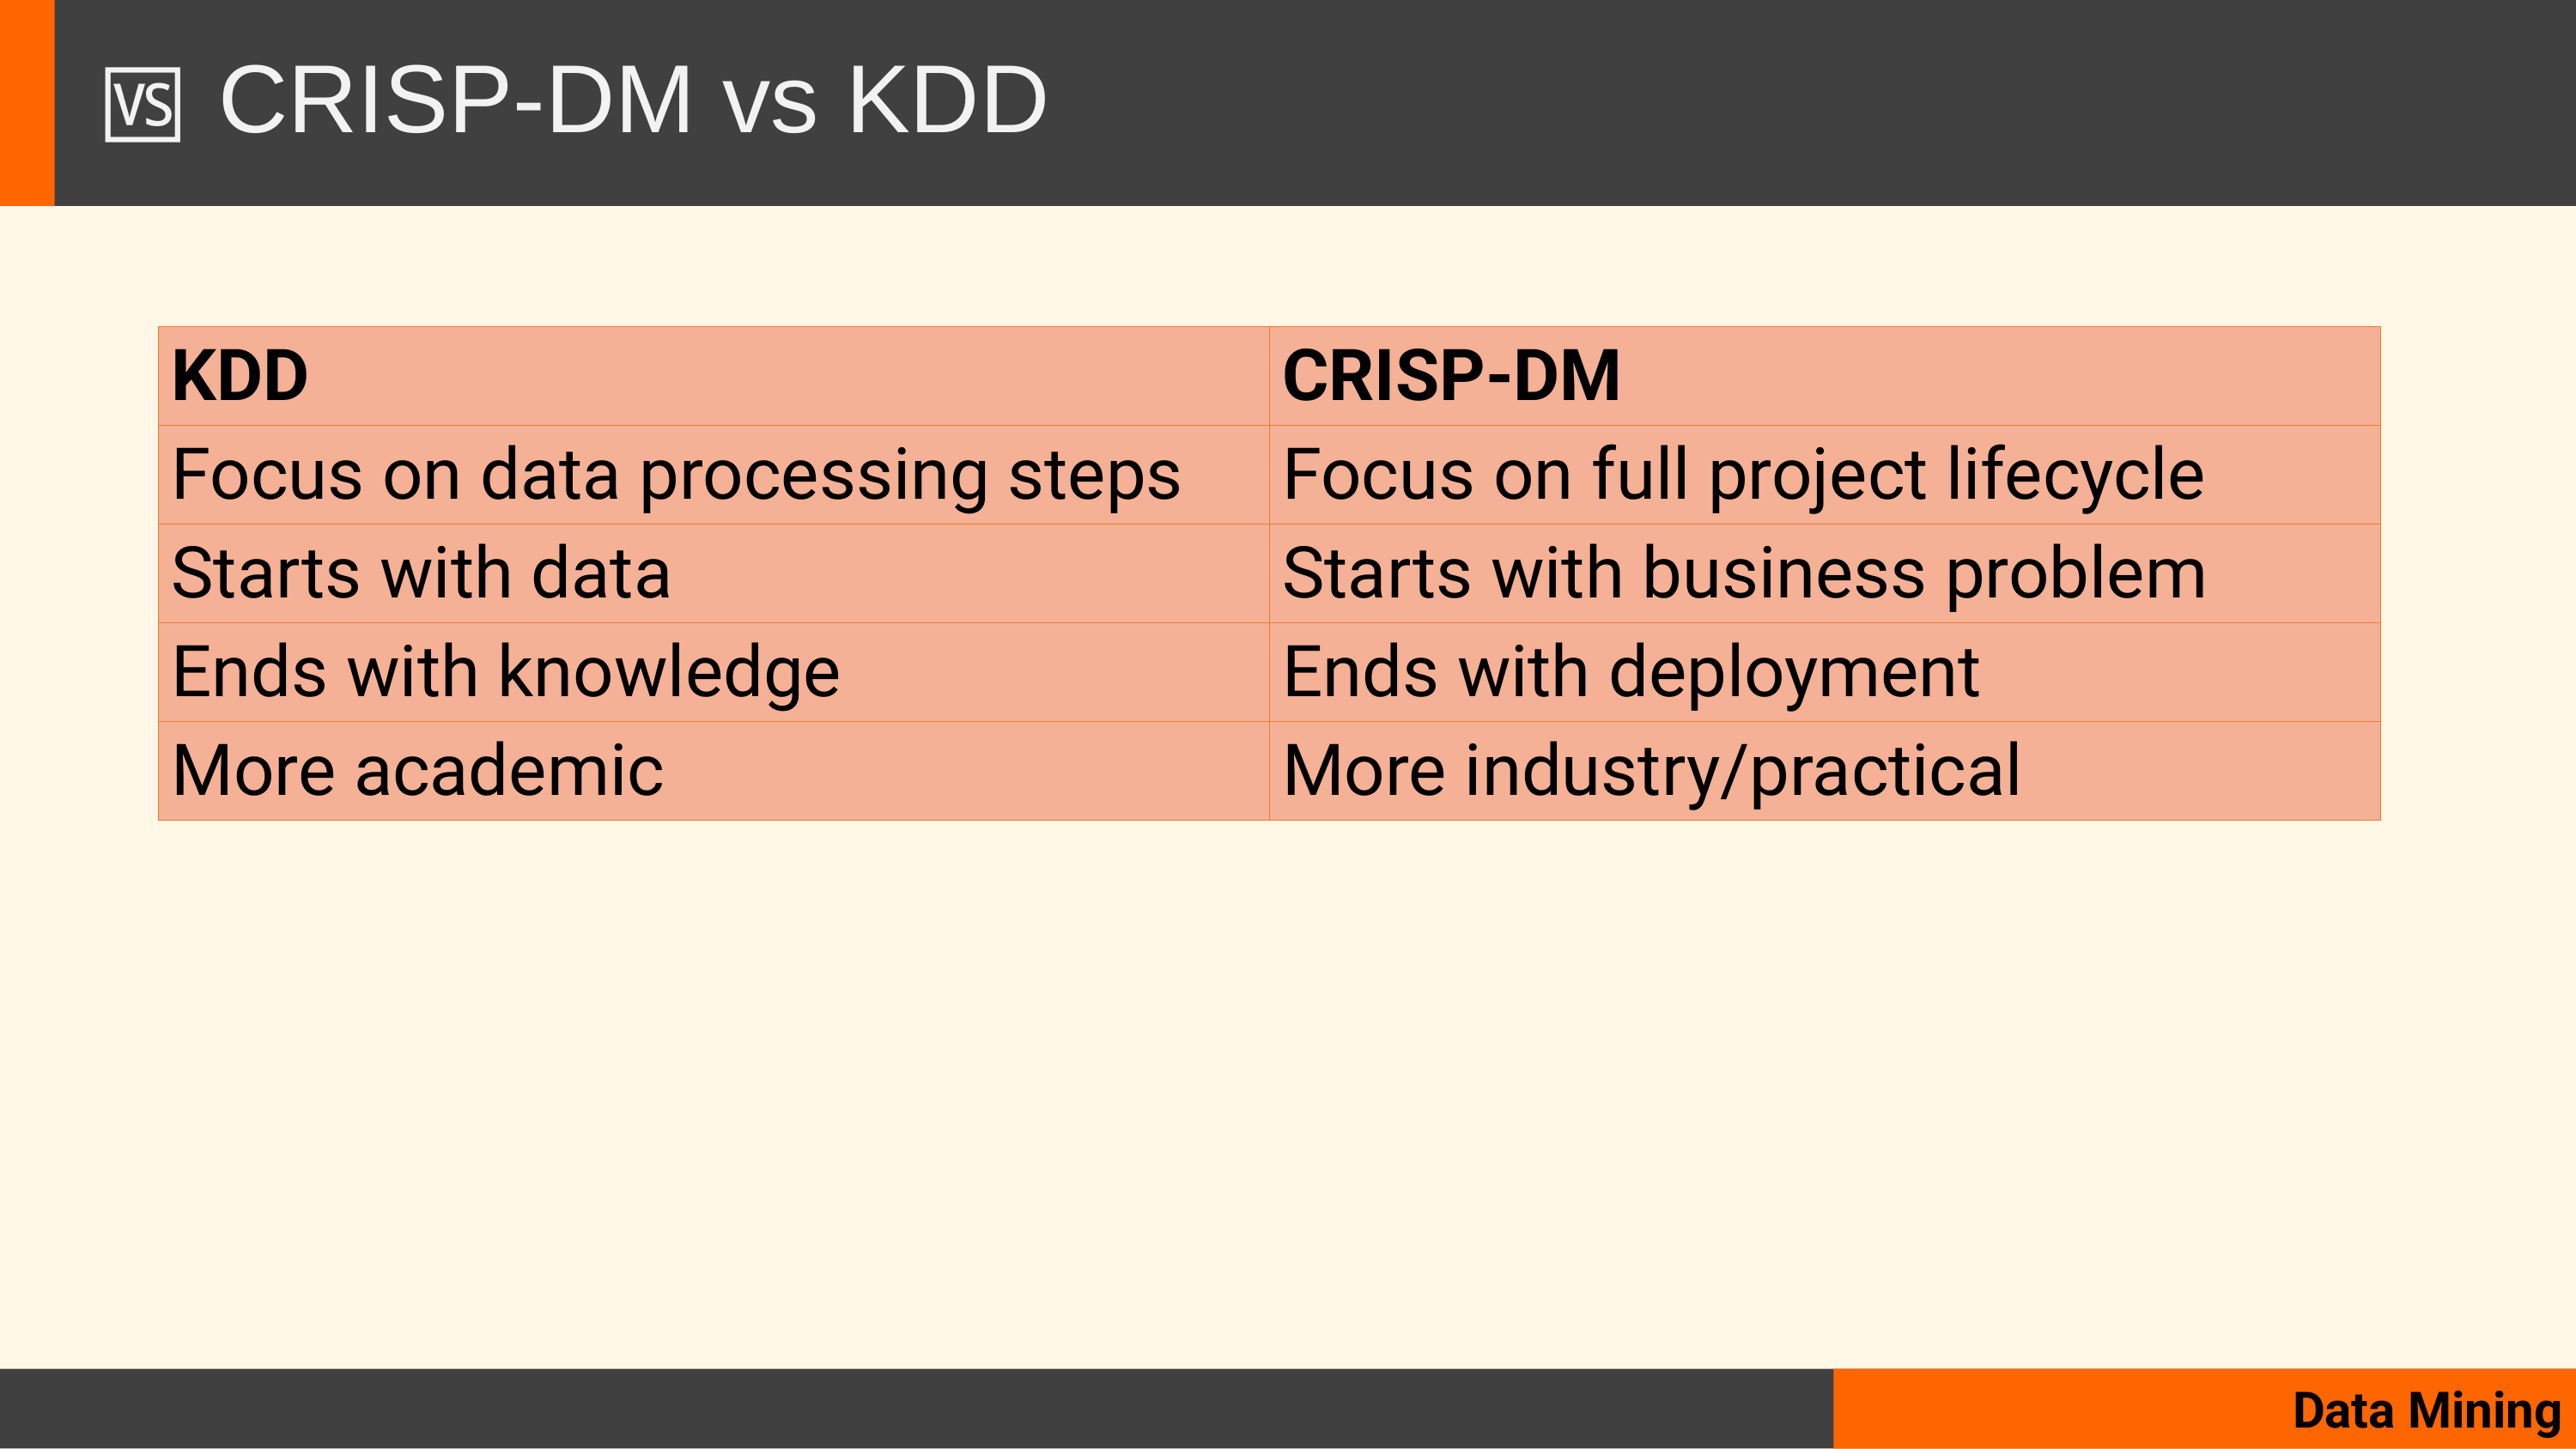

# 🆚 CRISP-DM vs KDD
| KDD | CRISP-DM |
| --- | --- |
| Focus on data processing steps | Focus on full project lifecycle |
| Starts with data | Starts with business problem |
| Ends with knowledge | Ends with deployment |
| More academic | More industry/practical |
Data Mining